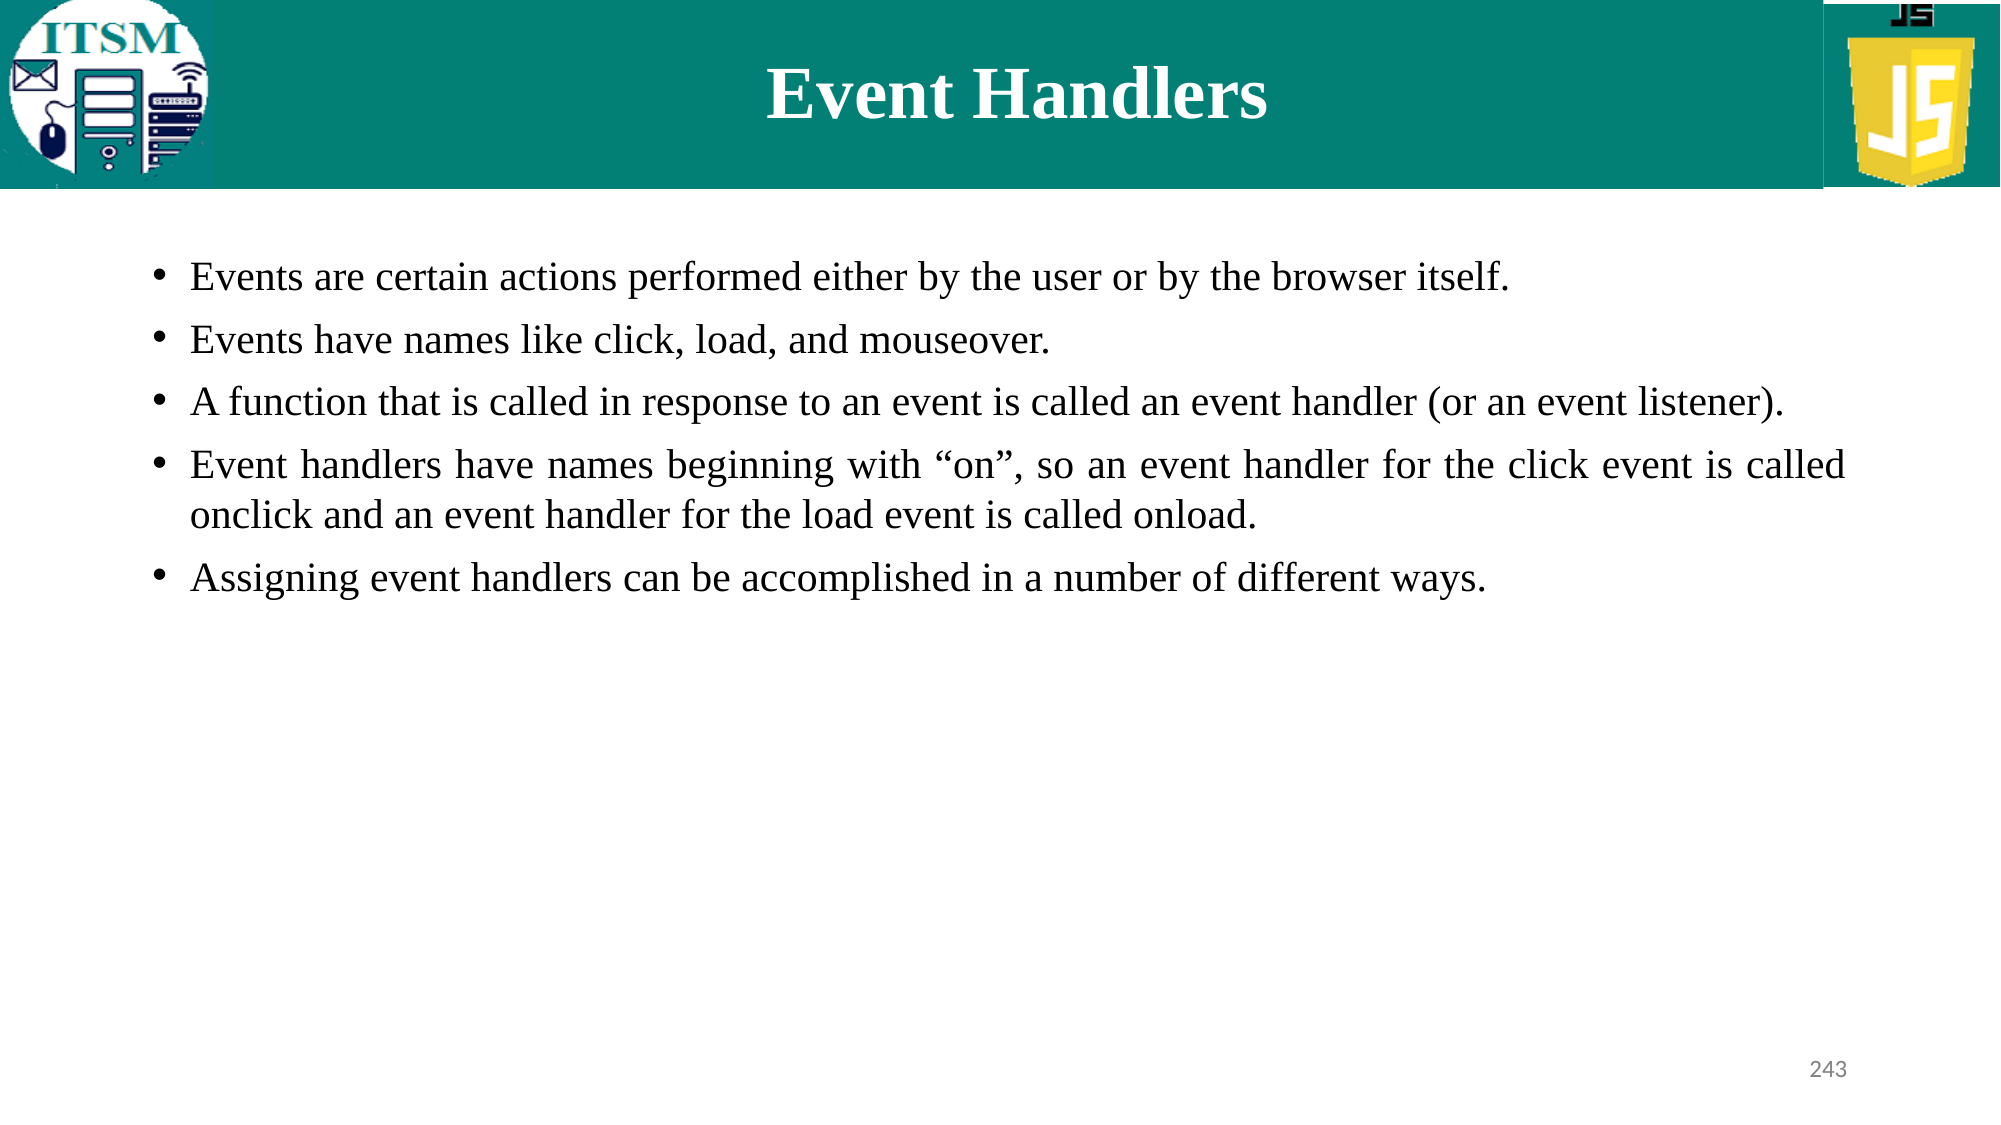

# Event Handlers
Events are certain actions performed either by the user or by the browser itself.
Events have names like click, load, and mouseover.
A function that is called in response to an event is called an event handler (or an event listener).
Event handlers have names beginning with “on”, so an event handler for the click event is called onclick and an event handler for the load event is called onload.
Assigning event handlers can be accomplished in a number of different ways.
243